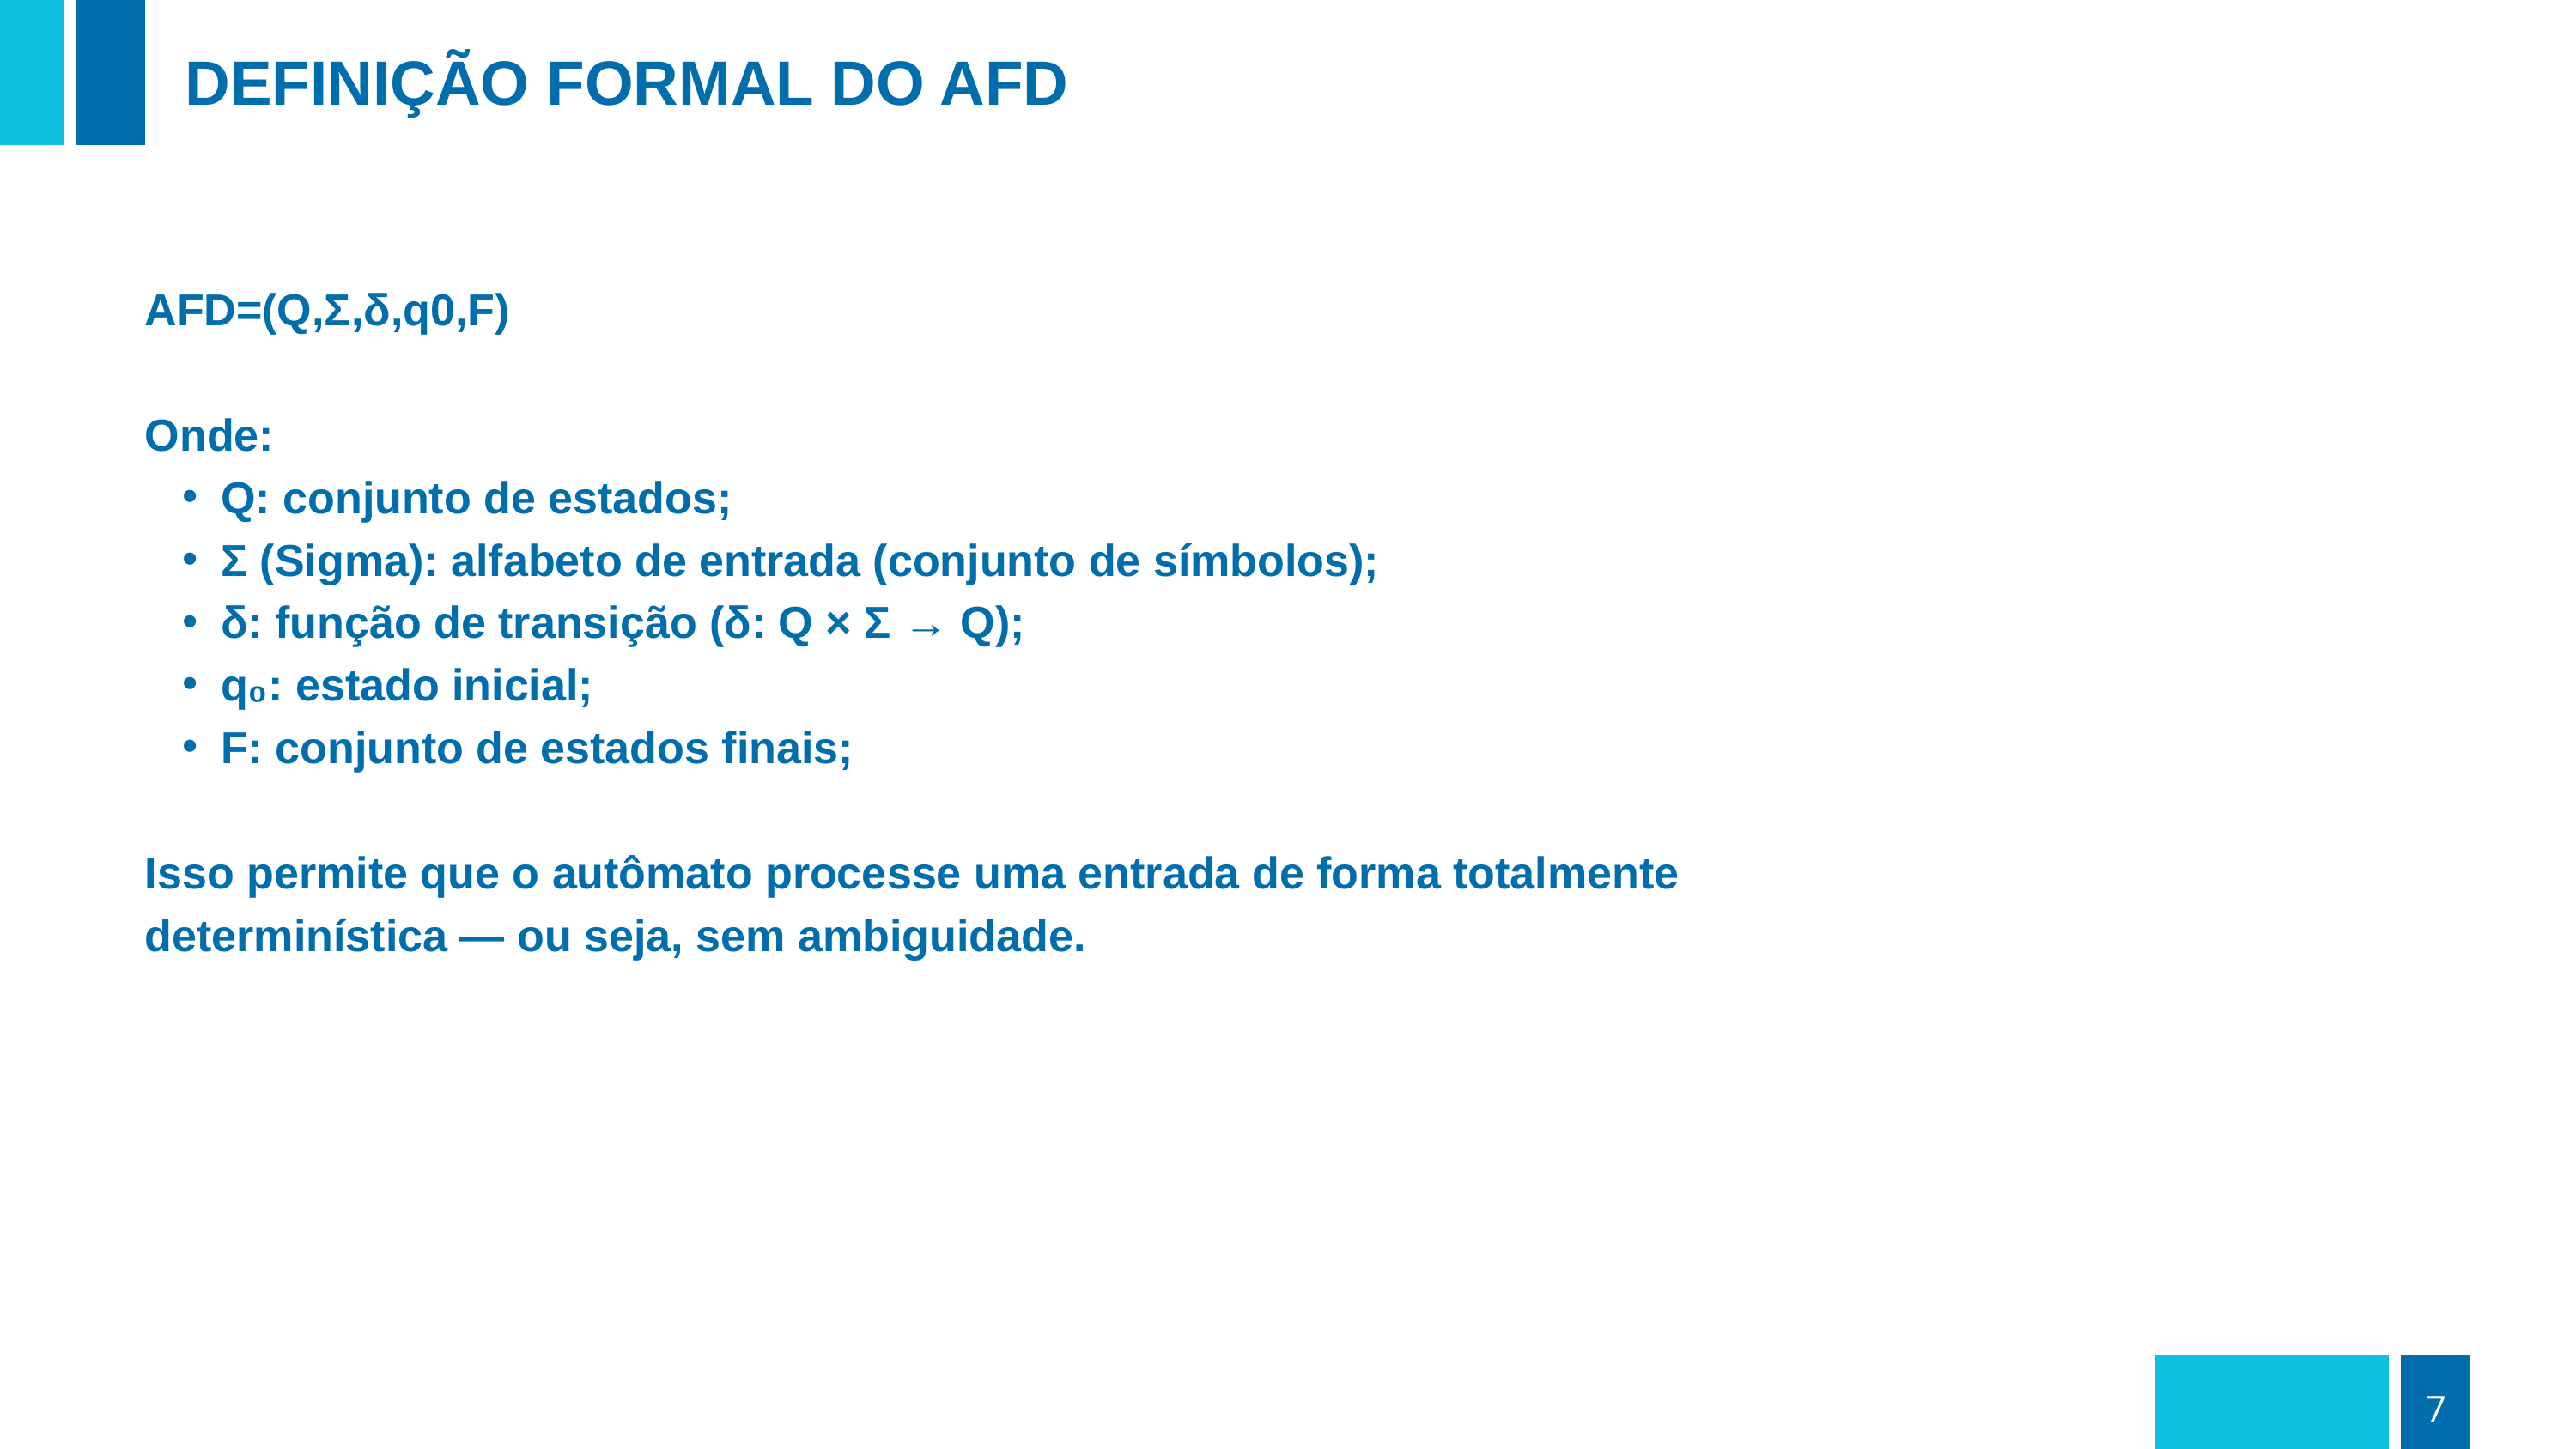

DEFINIÇÃO FORMAL DO AFD
AFD=(Q,Σ,δ,q0,F)

Onde:
Q: conjunto de estados;
Σ (Sigma): alfabeto de entrada (conjunto de símbolos);
δ: função de transição (δ: Q × Σ → Q);
q₀: estado inicial;
F: conjunto de estados finais;

Isso permite que o autômato processe uma entrada de forma totalmente determinística — ou seja, sem ambiguidade.

7
7